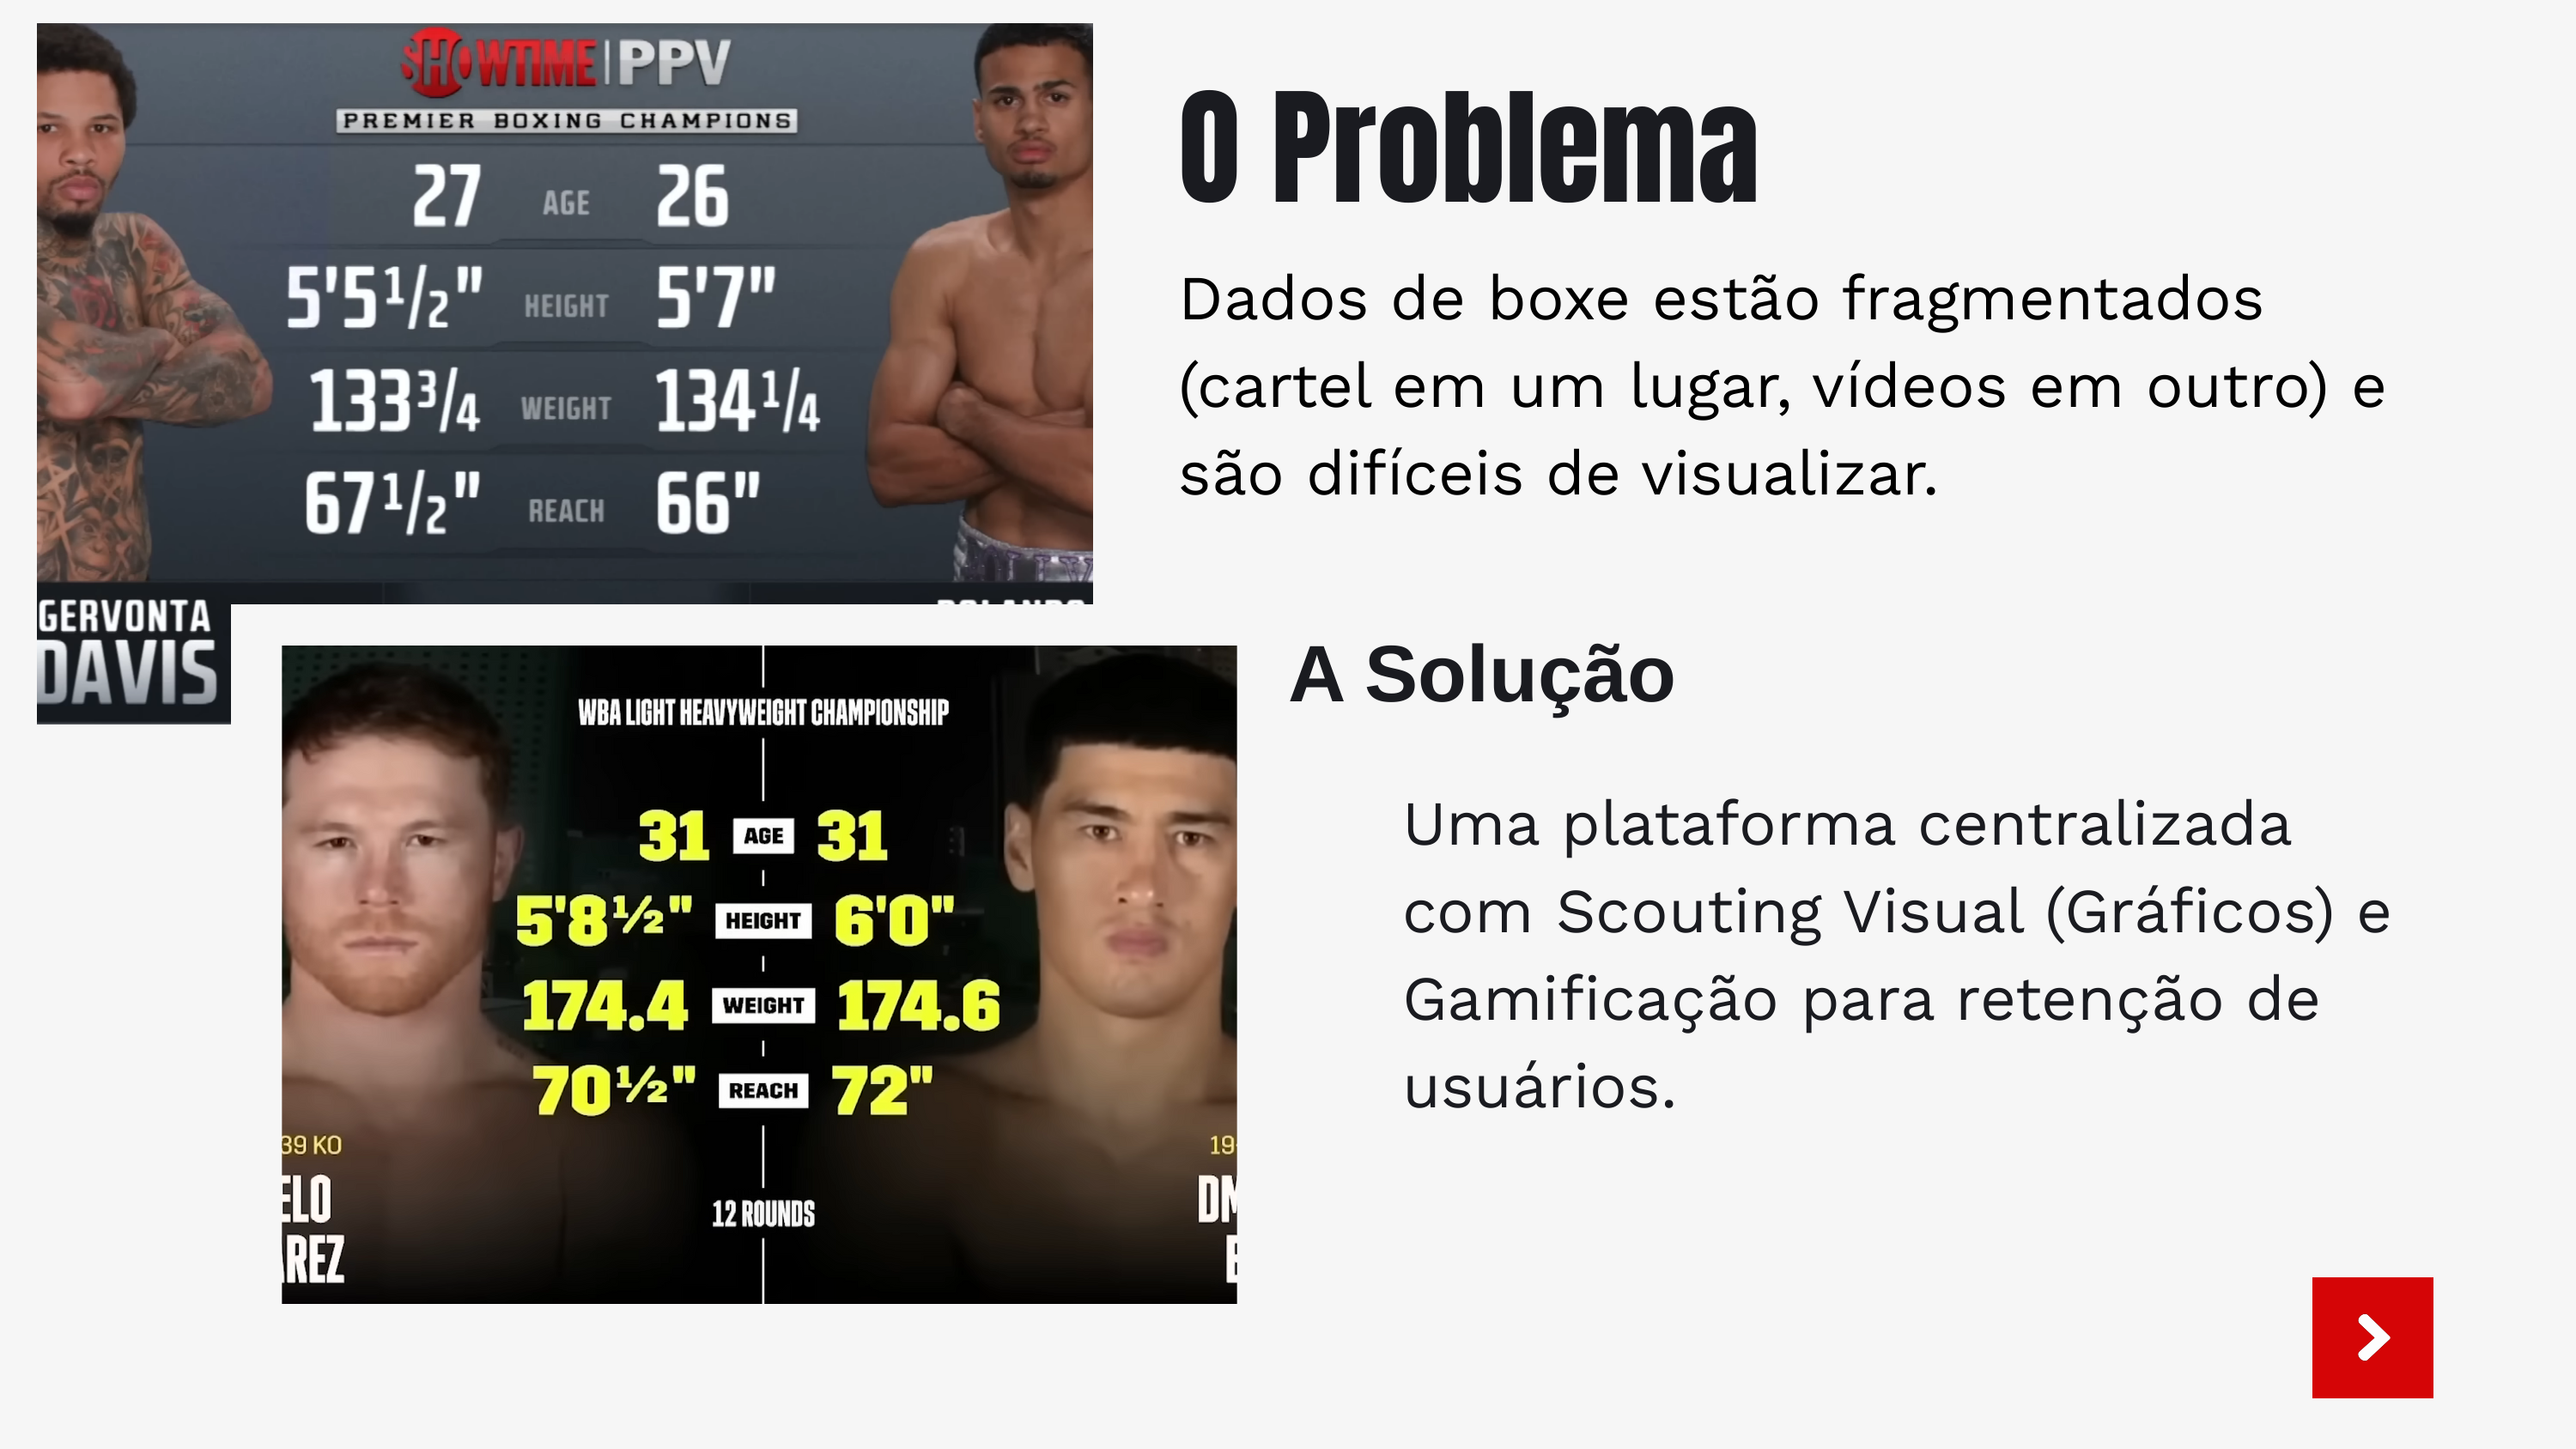

O Problema
Dados de boxe estão fragmentados (cartel em um lugar, vídeos em outro) e são difíceis de visualizar.

A Solução

Uma plataforma centralizada com Scouting Visual (Gráficos) e Gamificação para retenção de usuários.